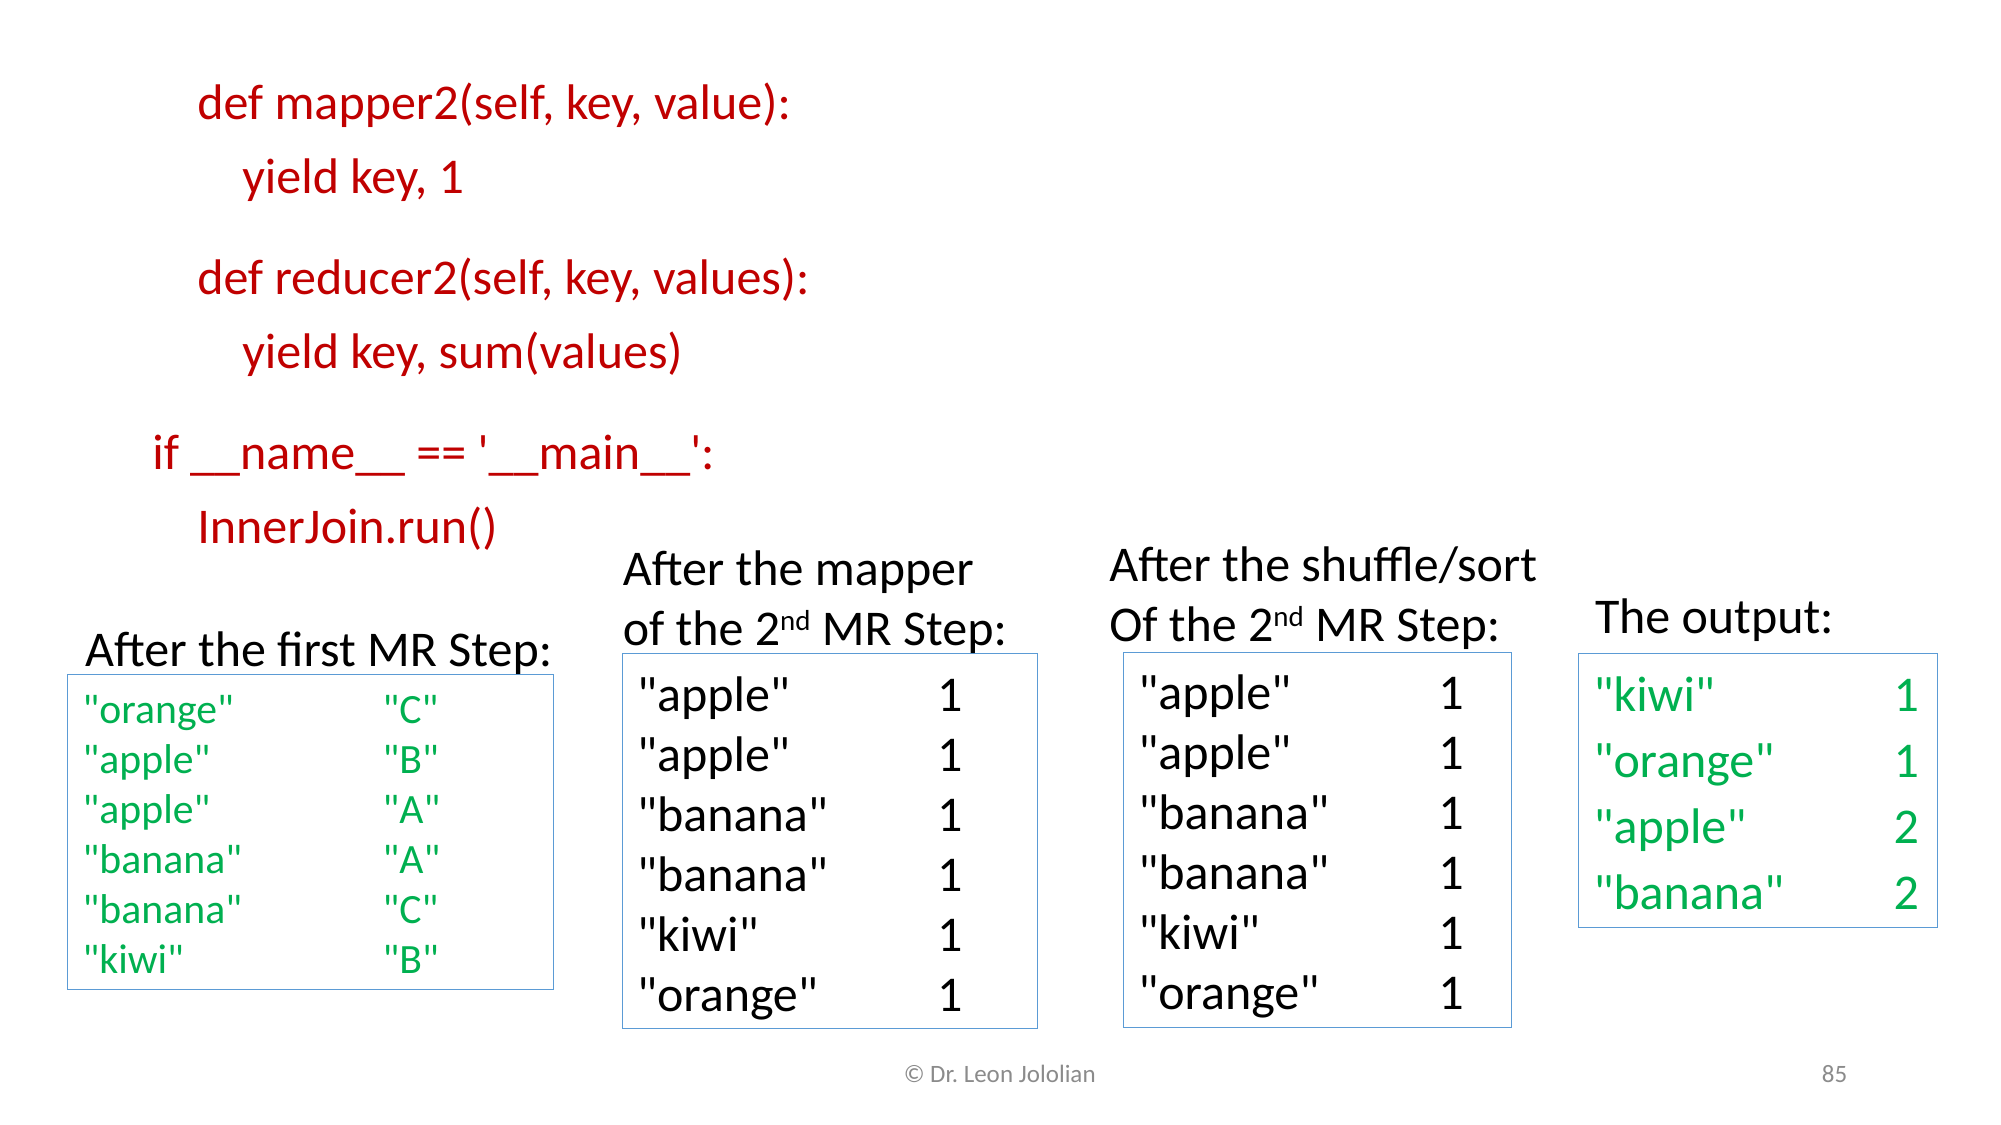

def mapper2(self, key, value):
        yield key, 1

    def reducer2(self, key, values):
        yield key, sum(values)

if __name__ == '__main__':
    InnerJoin.run()
After the shuffle/sort
Of the 2nd MR Step:
After the mapper
of the 2nd MR Step:
The output:
After the first MR Step:
"apple"	1
"apple"	1
"banana"	1
"banana"	1
"kiwi"		1
"orange"	1
"apple"	1
"apple"	1
"banana"	1
"banana"	1
"kiwi"		1
"orange"	1
"kiwi"		1
"orange"	1
"apple"	2
"banana"	2
"orange"	"C"
"apple"		"B"
"apple"		"A"
"banana"	"A"
"banana"	"C"
"kiwi"		"B"
© Dr. Leon Jololian
85